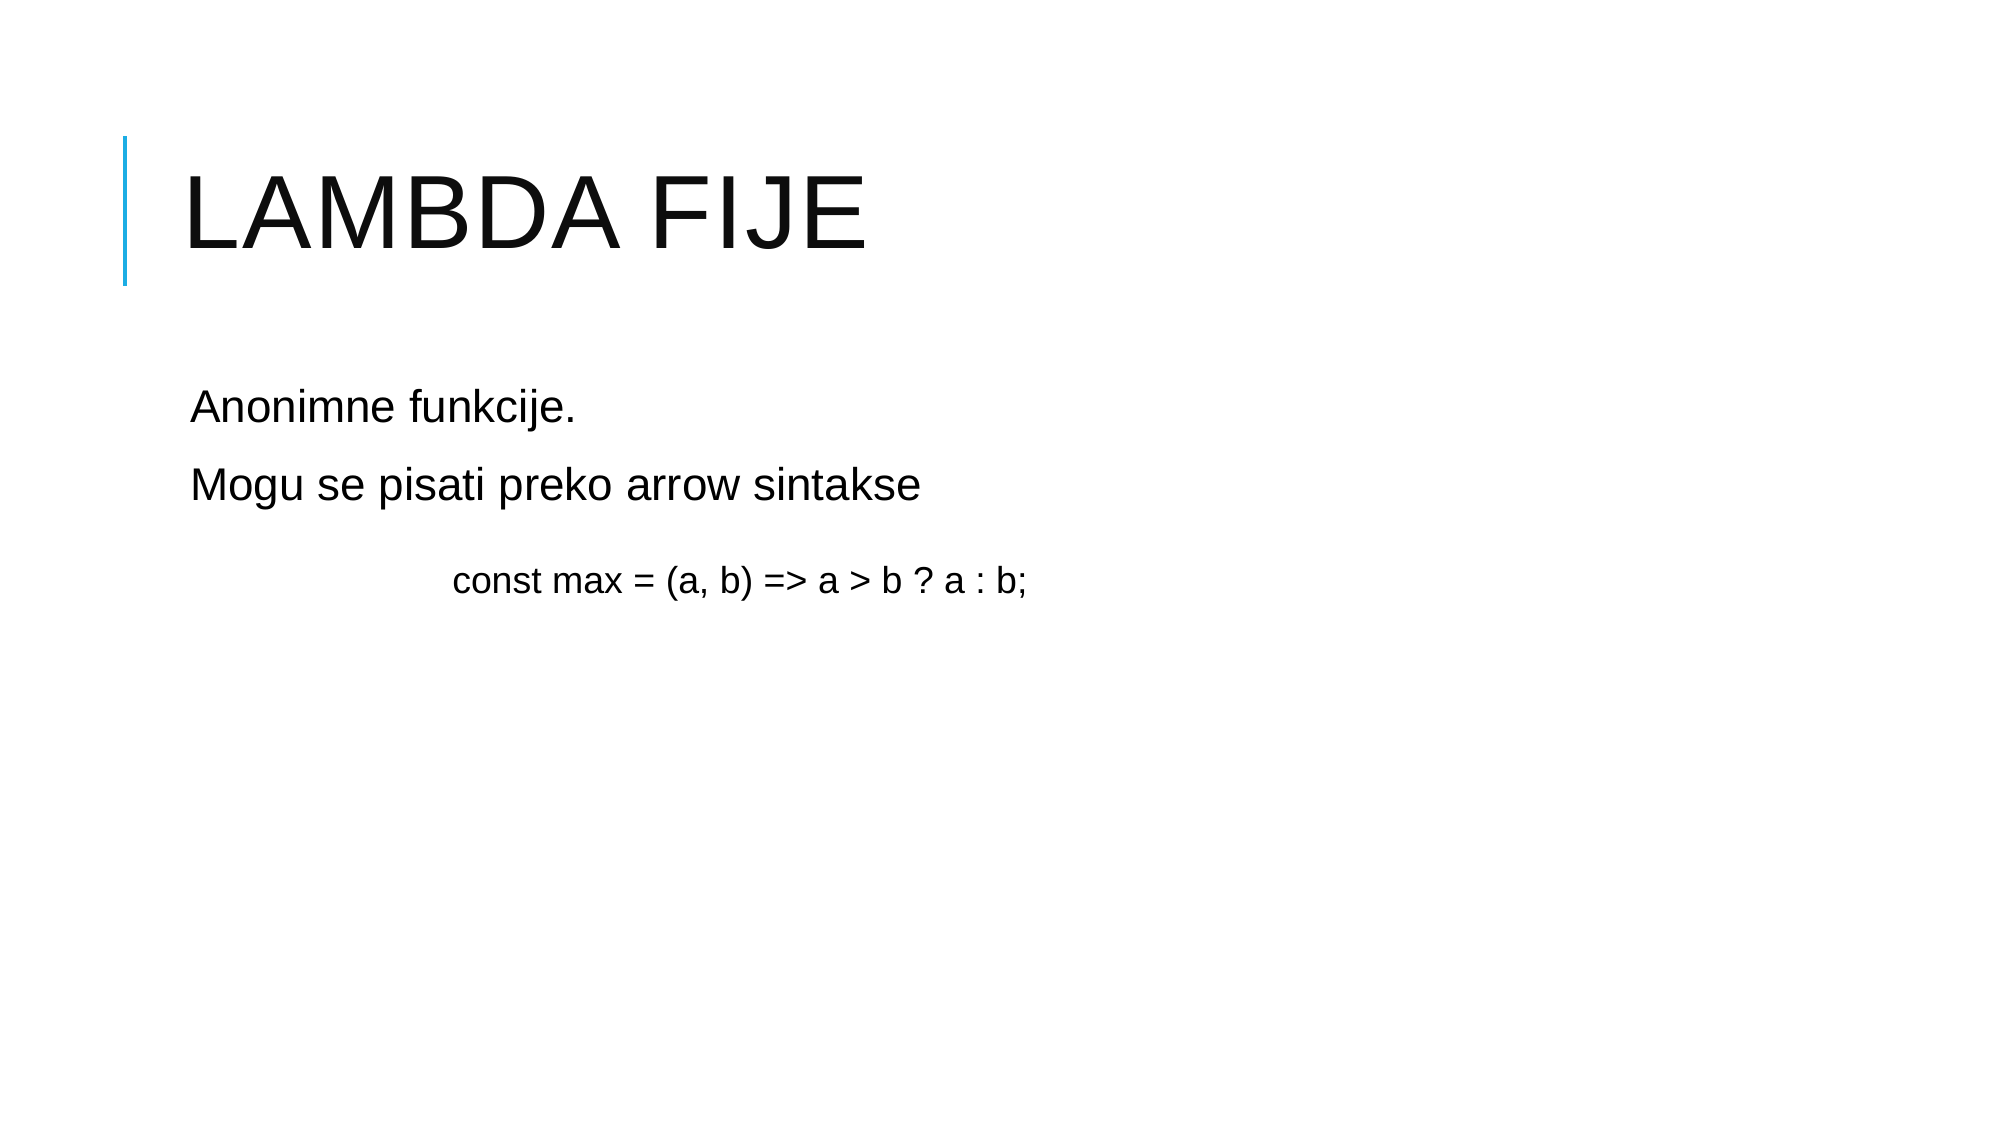

# Lambda fije
Anonimne funkcije.
Mogu se pisati preko arrow sintakse
const max = (a, b) => a > b ? a : b;